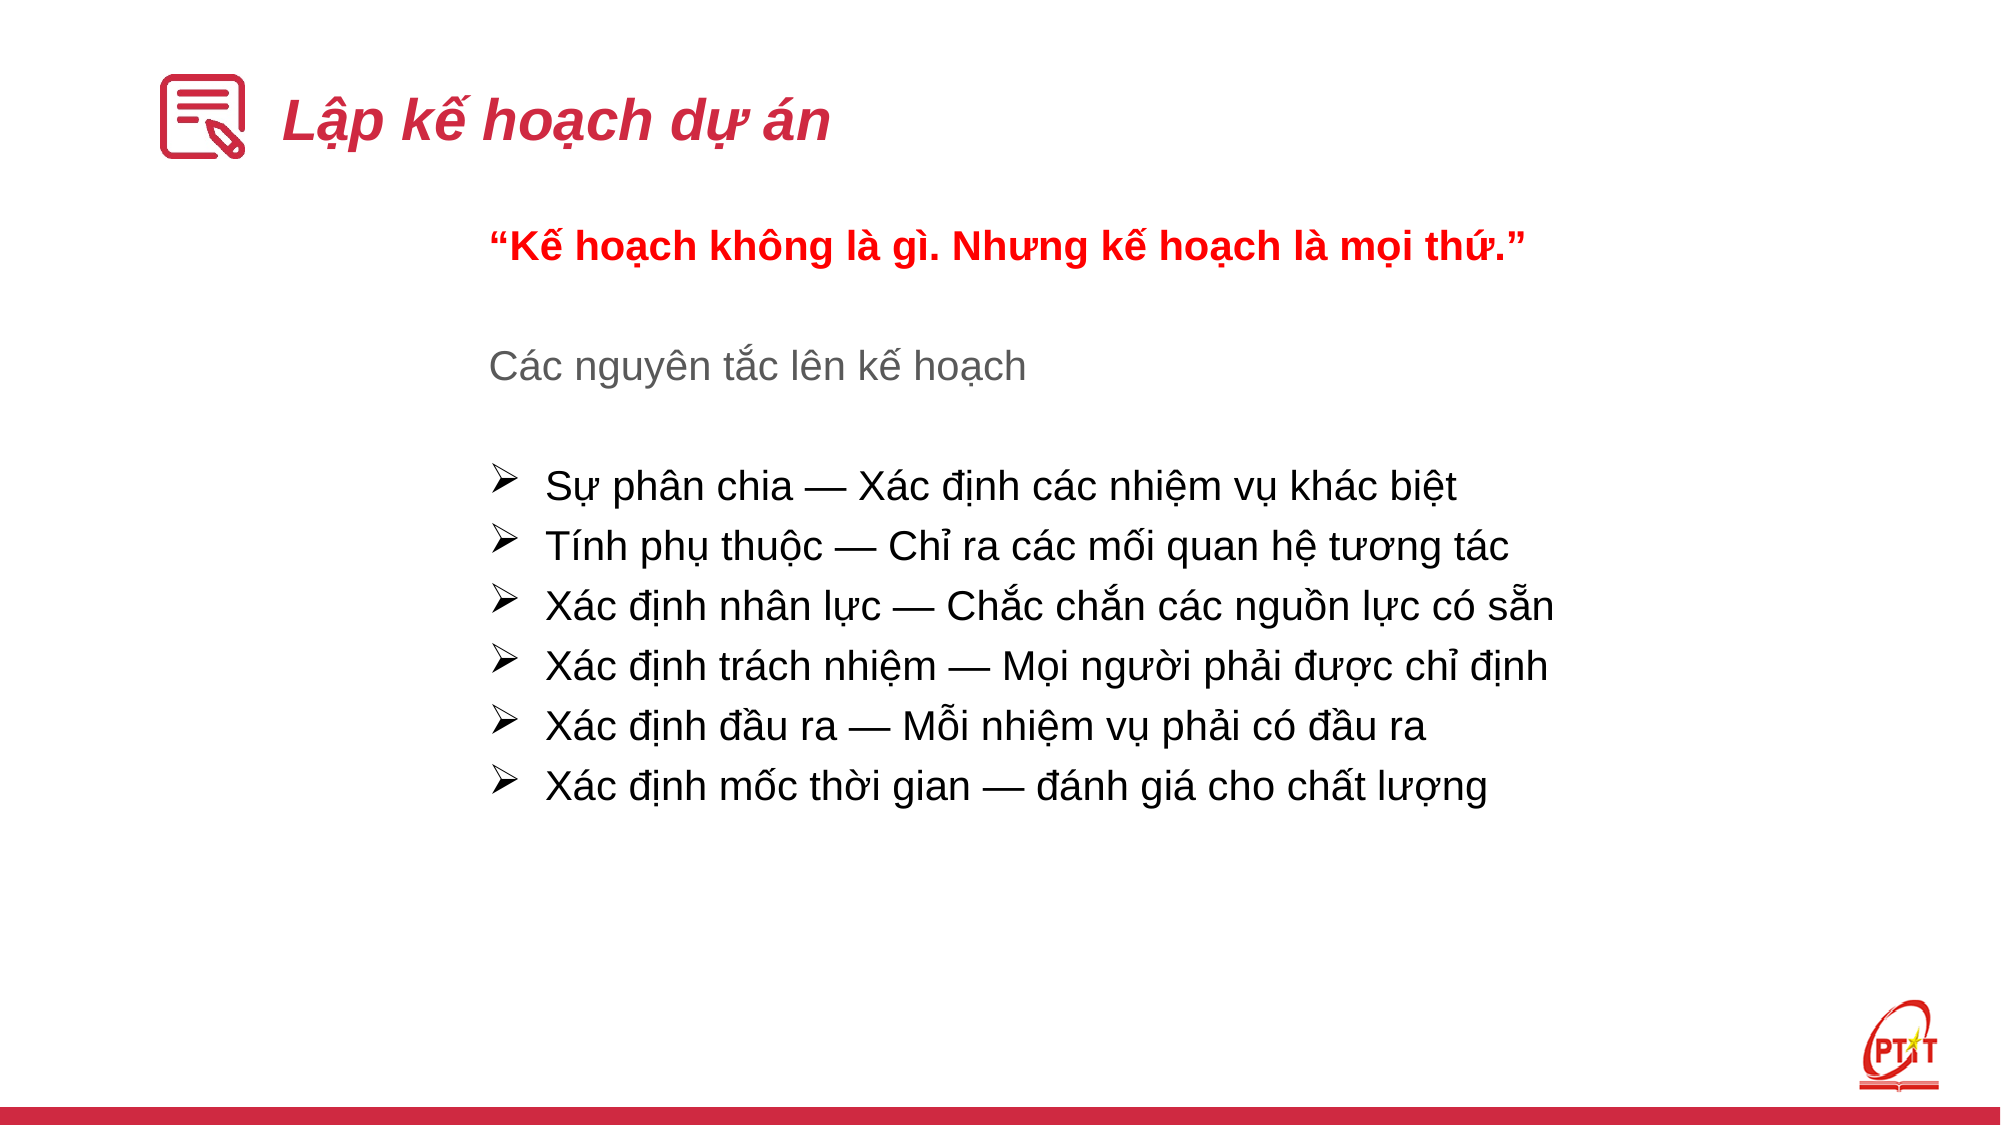

# Lập kế hoạch dự án
“Kế hoạch không là gì. Nhưng kế hoạch là mọi thứ.”

Các nguyên tắc lên kế hoạch

Sự phân chia — Xác định các nhiệm vụ khác biệt
Tính phụ thuộc — Chỉ ra các mối quan hệ tương tác
Xác định nhân lực — Chắc chắn các nguồn lực có sẵn
Xác định trách nhiệm — Mọi người phải được chỉ định
Xác định đầu ra — Mỗi nhiệm vụ phải có đầu ra
Xác định mốc thời gian — đánh giá cho chất lượng